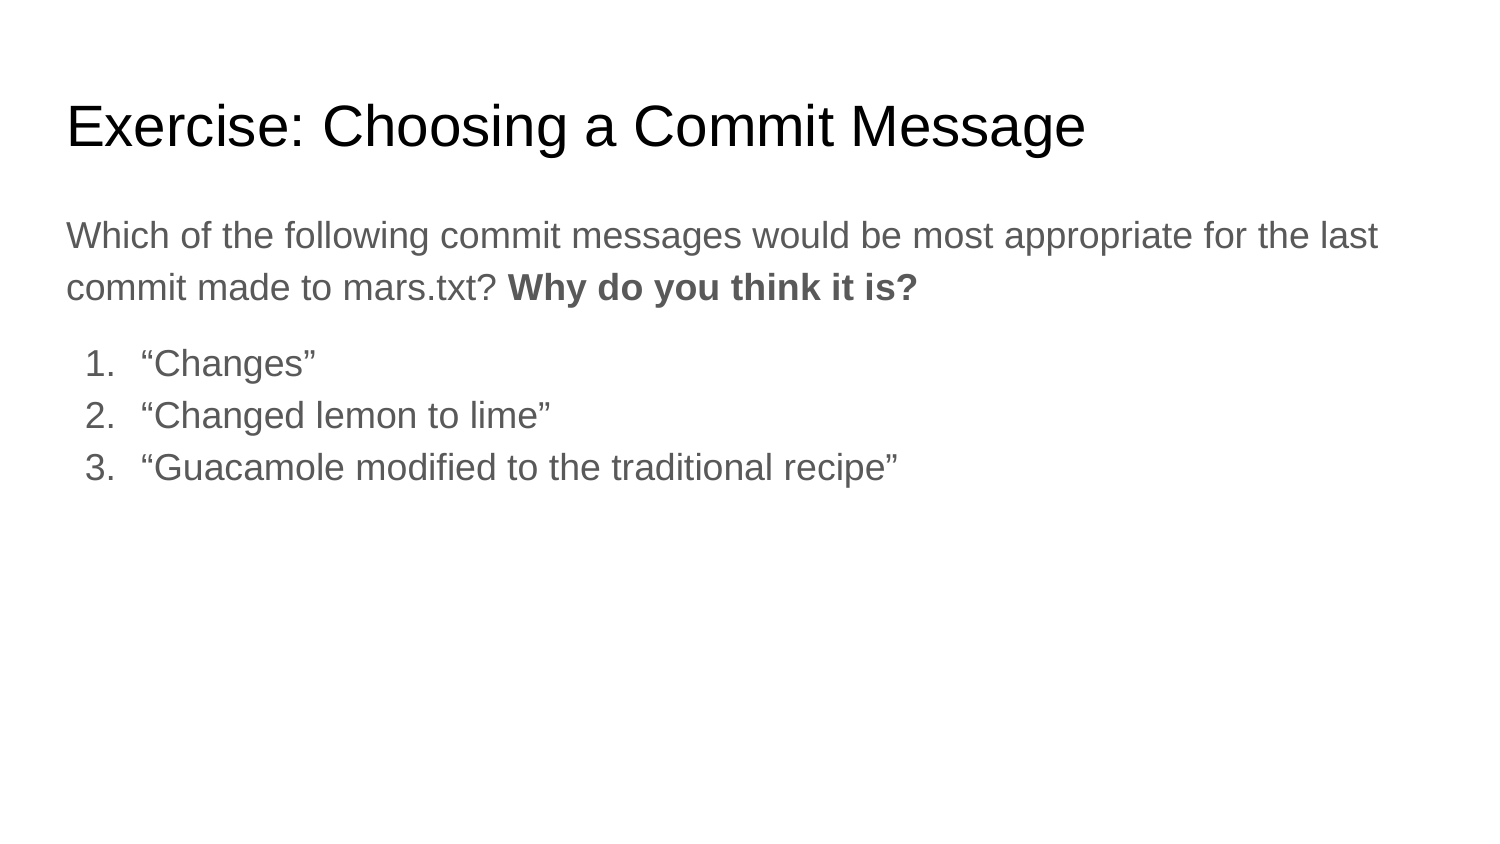

# Exercise: Choosing a Commit Message
Which of the following commit messages would be most appropriate for the last commit made to mars.txt? Why do you think it is?
“Changes”
“Changed lemon to lime”
“Guacamole modified to the traditional recipe”